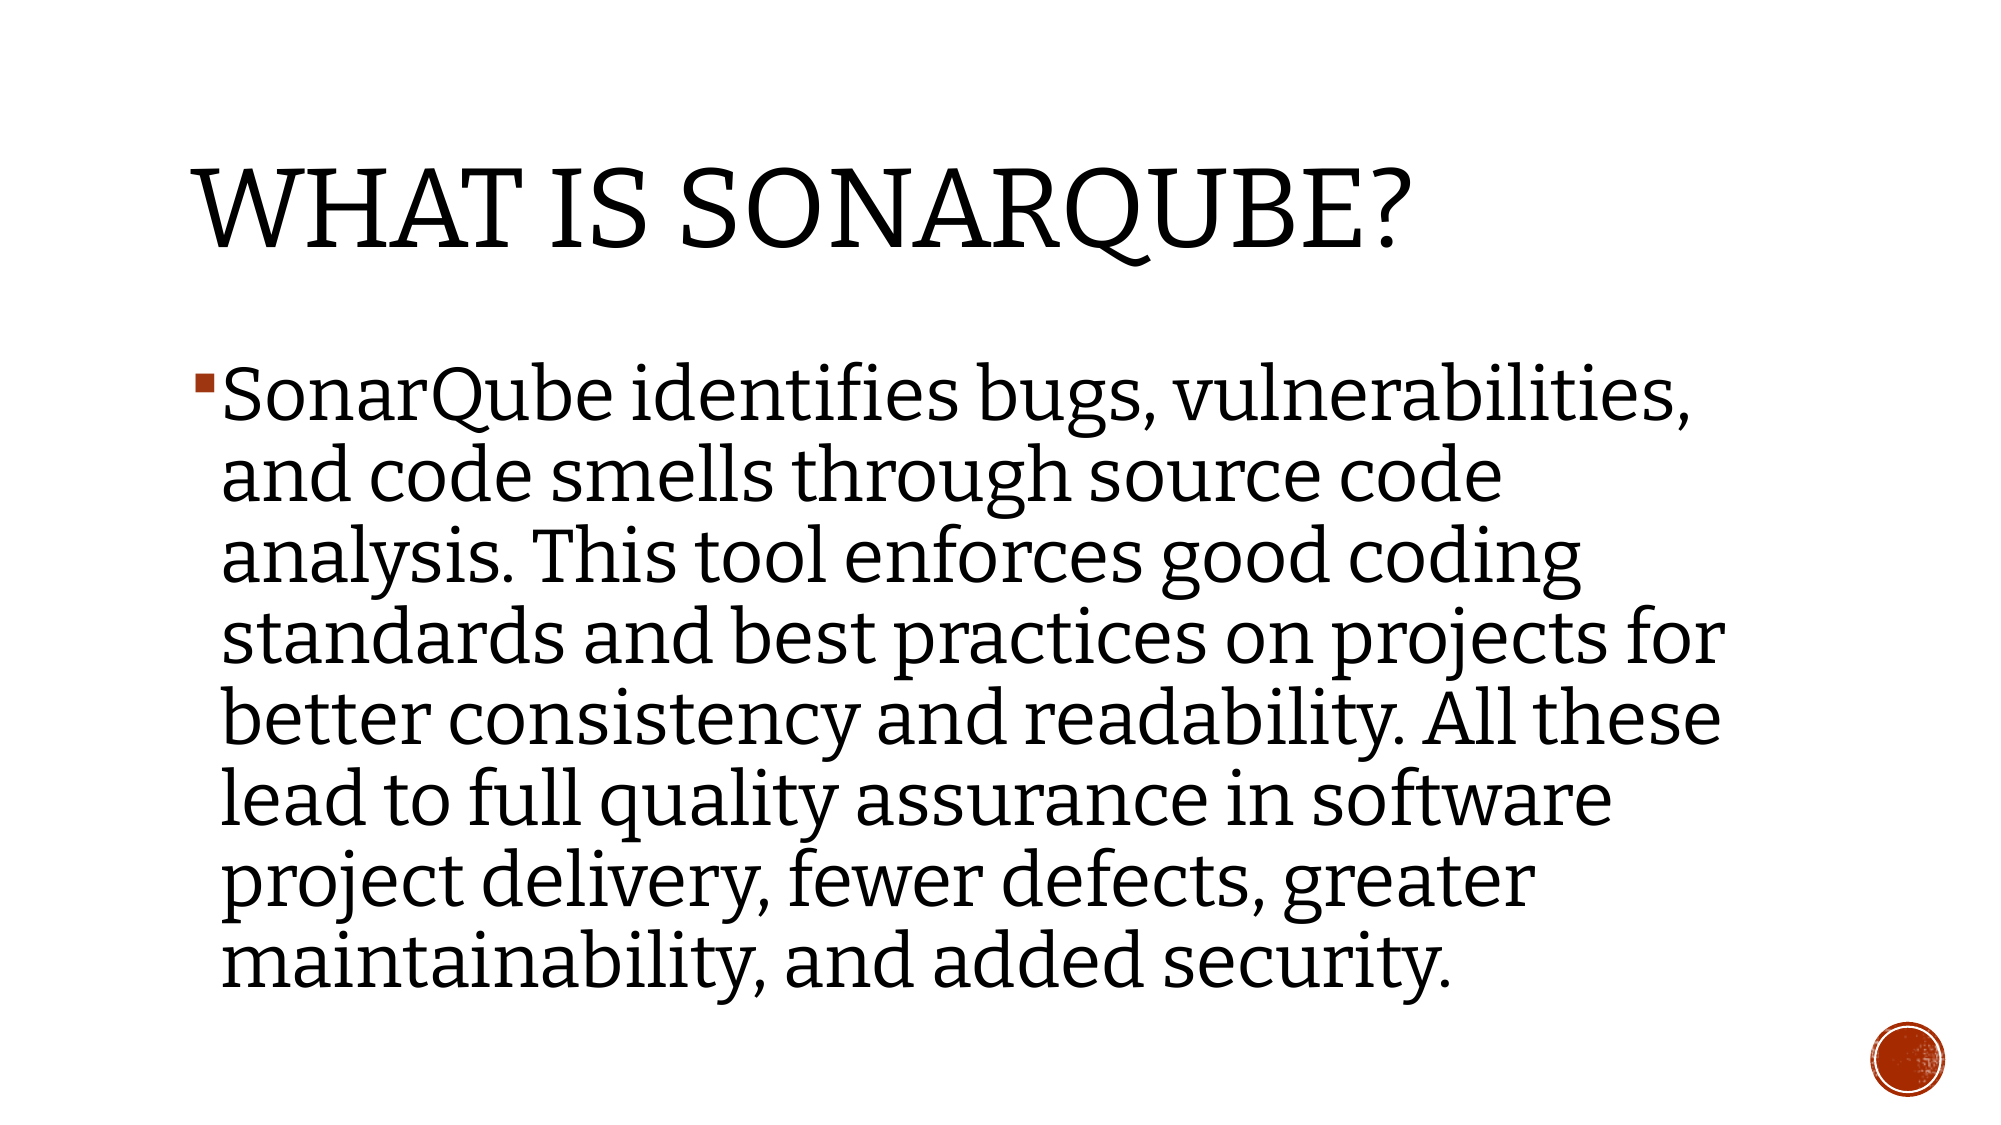

# What is SonarQube?
SonarQube identifies bugs, vulnerabilities, and code smells through source code analysis. This tool enforces good coding standards and best practices on projects for better consistency and readability. All these lead to full quality assurance in software project delivery, fewer defects, greater maintainability, and added security.